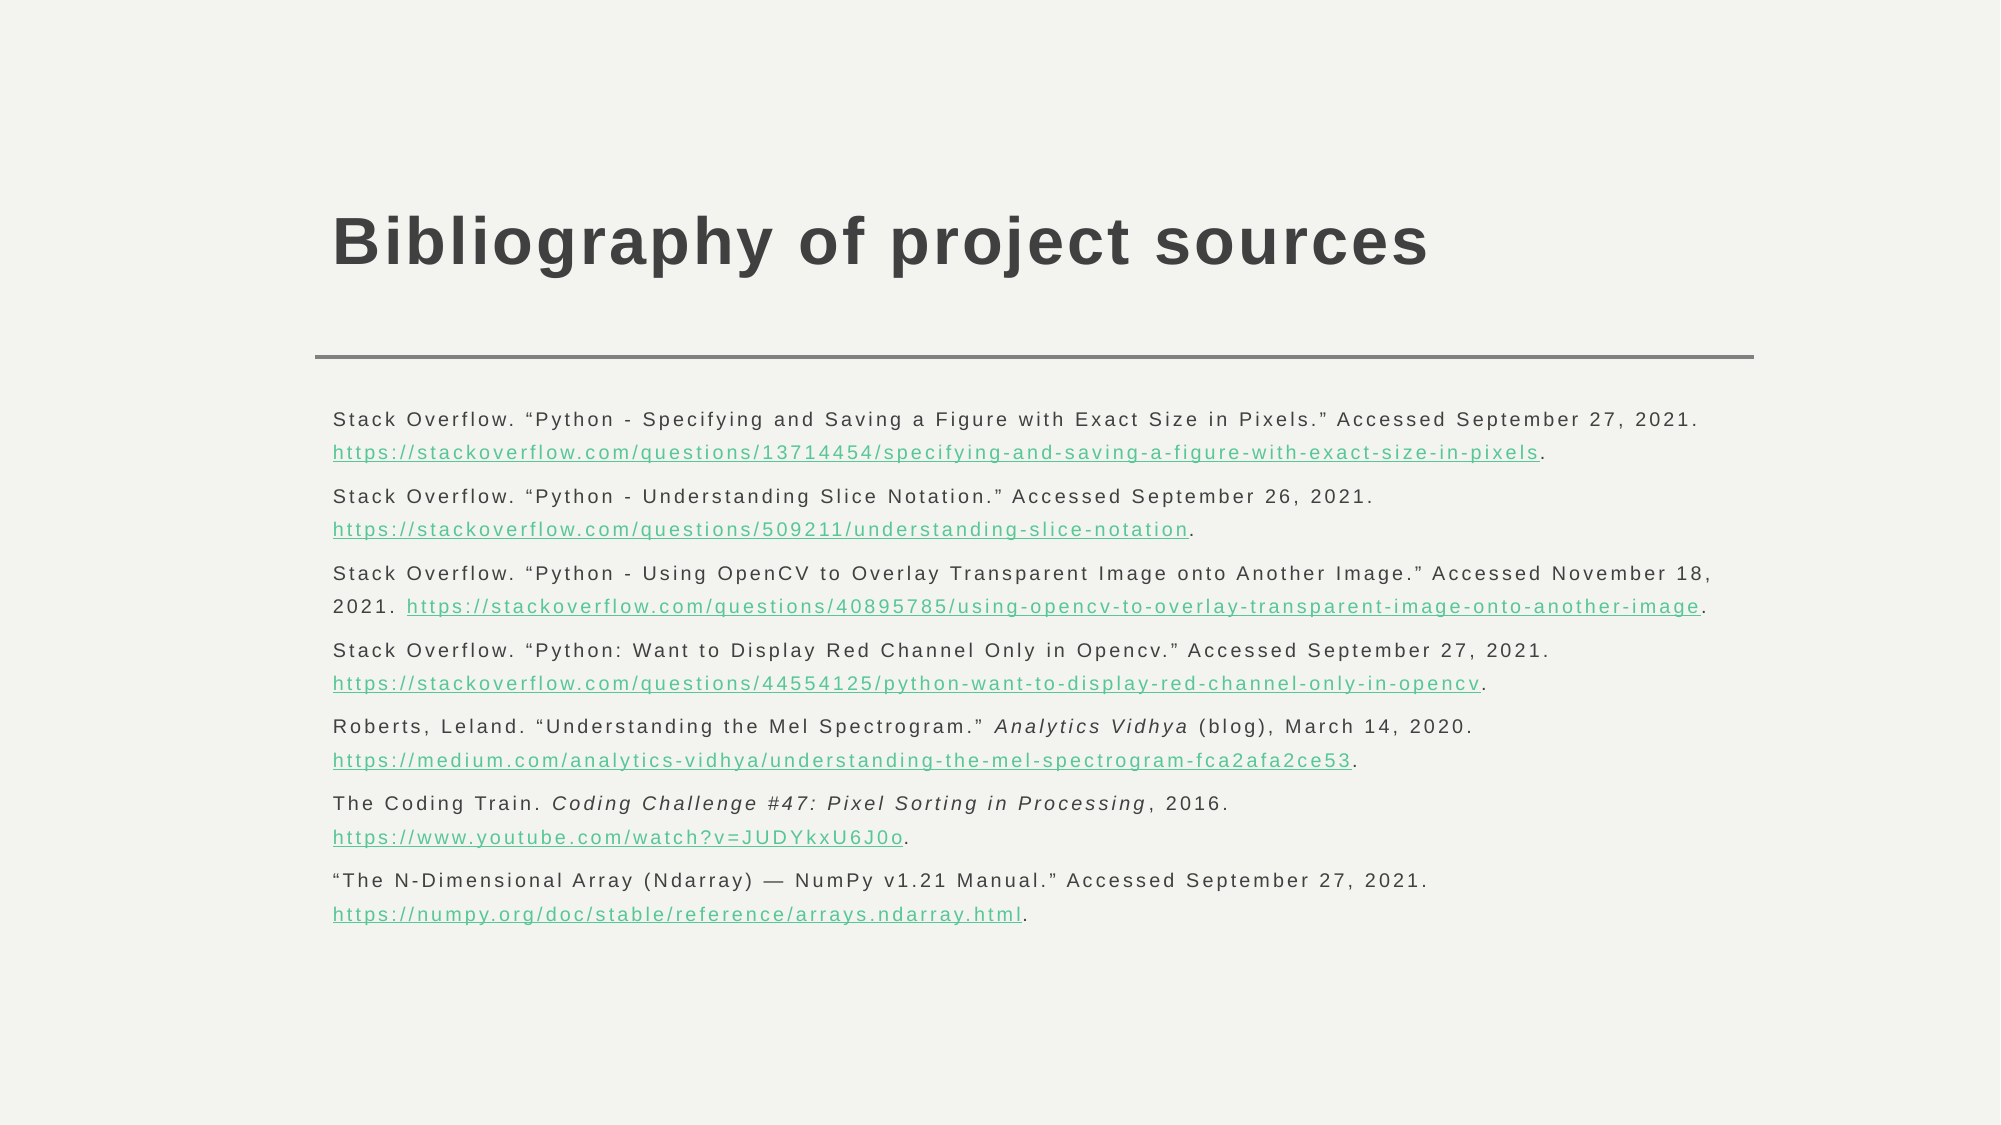

# Bibliography of project sources
Stack Overflow. “Python - Specifying and Saving a Figure with Exact Size in Pixels.” Accessed September 27, 2021. https://stackoverflow.com/questions/13714454/specifying-and-saving-a-figure-with-exact-size-in-pixels.
Stack Overflow. “Python - Understanding Slice Notation.” Accessed September 26, 2021. https://stackoverflow.com/questions/509211/understanding-slice-notation.
Stack Overflow. “Python - Using OpenCV to Overlay Transparent Image onto Another Image.” Accessed November 18, 2021. https://stackoverflow.com/questions/40895785/using-opencv-to-overlay-transparent-image-onto-another-image.
Stack Overflow. “Python: Want to Display Red Channel Only in Opencv.” Accessed September 27, 2021. https://stackoverflow.com/questions/44554125/python-want-to-display-red-channel-only-in-opencv.
Roberts, Leland. “Understanding the Mel Spectrogram.” Analytics Vidhya (blog), March 14, 2020. https://medium.com/analytics-vidhya/understanding-the-mel-spectrogram-fca2afa2ce53.
The Coding Train. Coding Challenge #47: Pixel Sorting in Processing, 2016. https://www.youtube.com/watch?v=JUDYkxU6J0o.
“The N-Dimensional Array (Ndarray) — NumPy v1.21 Manual.” Accessed September 27, 2021. https://numpy.org/doc/stable/reference/arrays.ndarray.html.